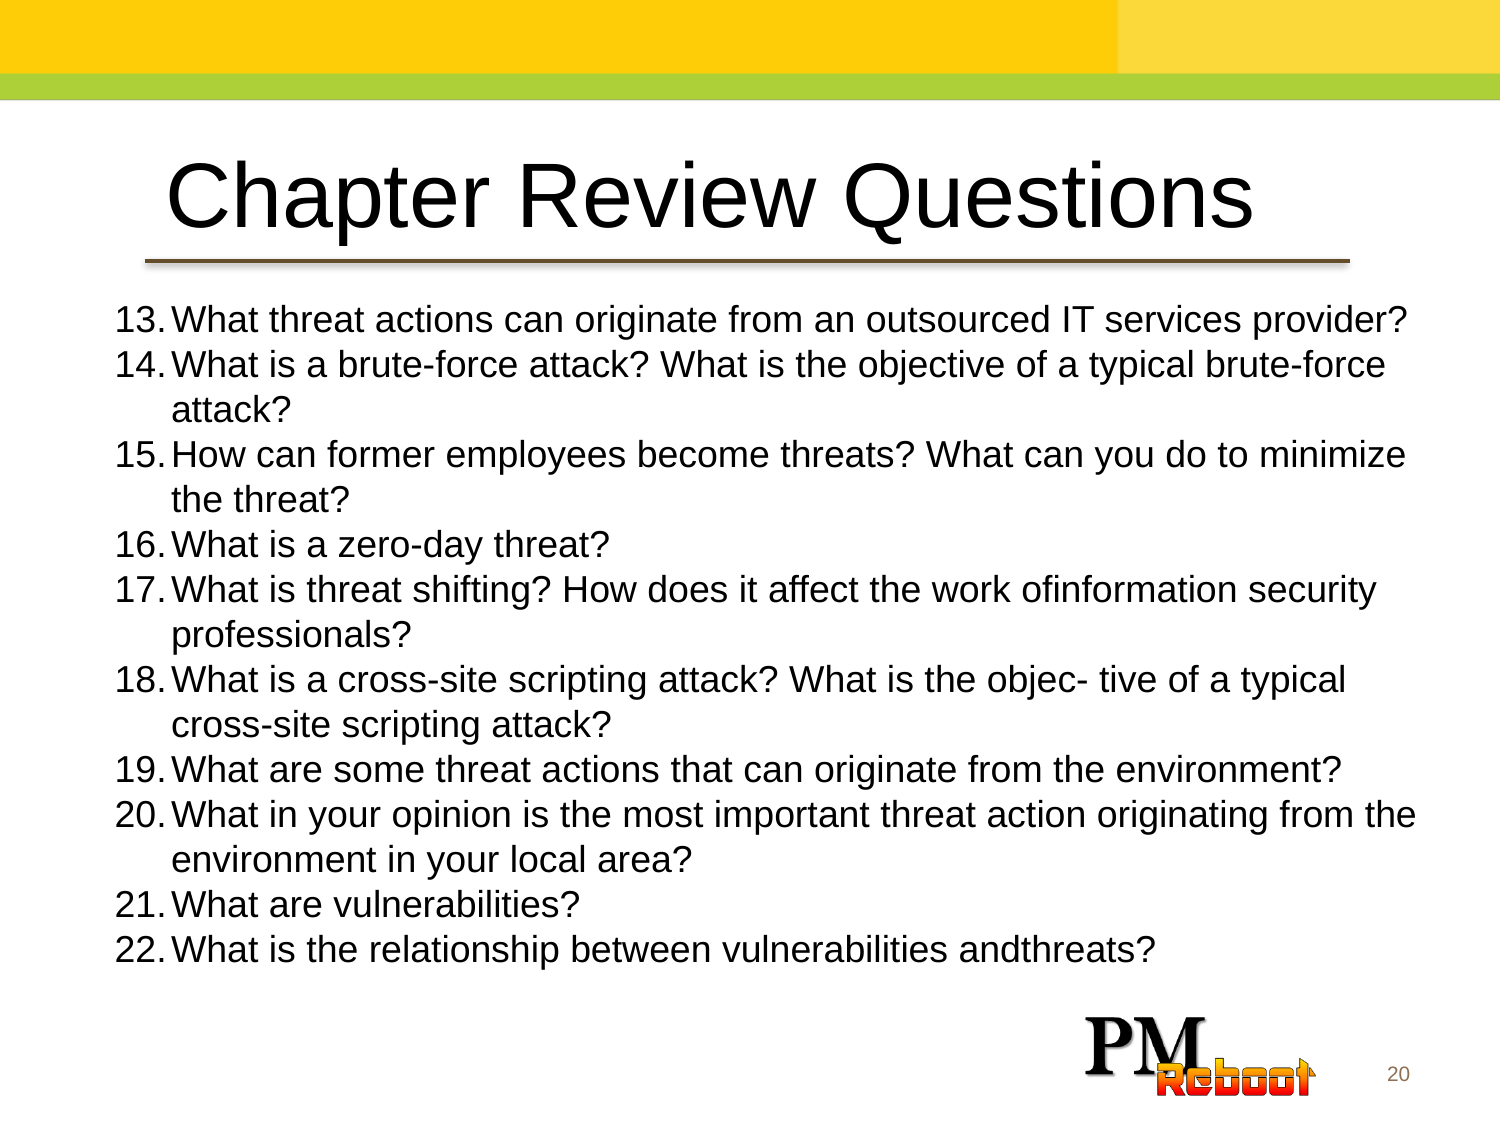

Chapter Review Questions
What threat actions can originate from an outsourced IT services provider?
What is a brute-force attack? What is the objective of a typical brute-force attack?
How can former employees become threats? What can you do to minimize the threat?
What is a zero-day threat?
What is threat shifting? How does it affect the work ofinformation security professionals?
What is a cross-site scripting attack? What is the objec- tive of a typical cross-site scripting attack?
What are some threat actions that can originate from the environment?
What in your opinion is the most important threat action originating from the environment in your local area?
What are vulnerabilities?
What is the relationship between vulnerabilities andthreats?
20